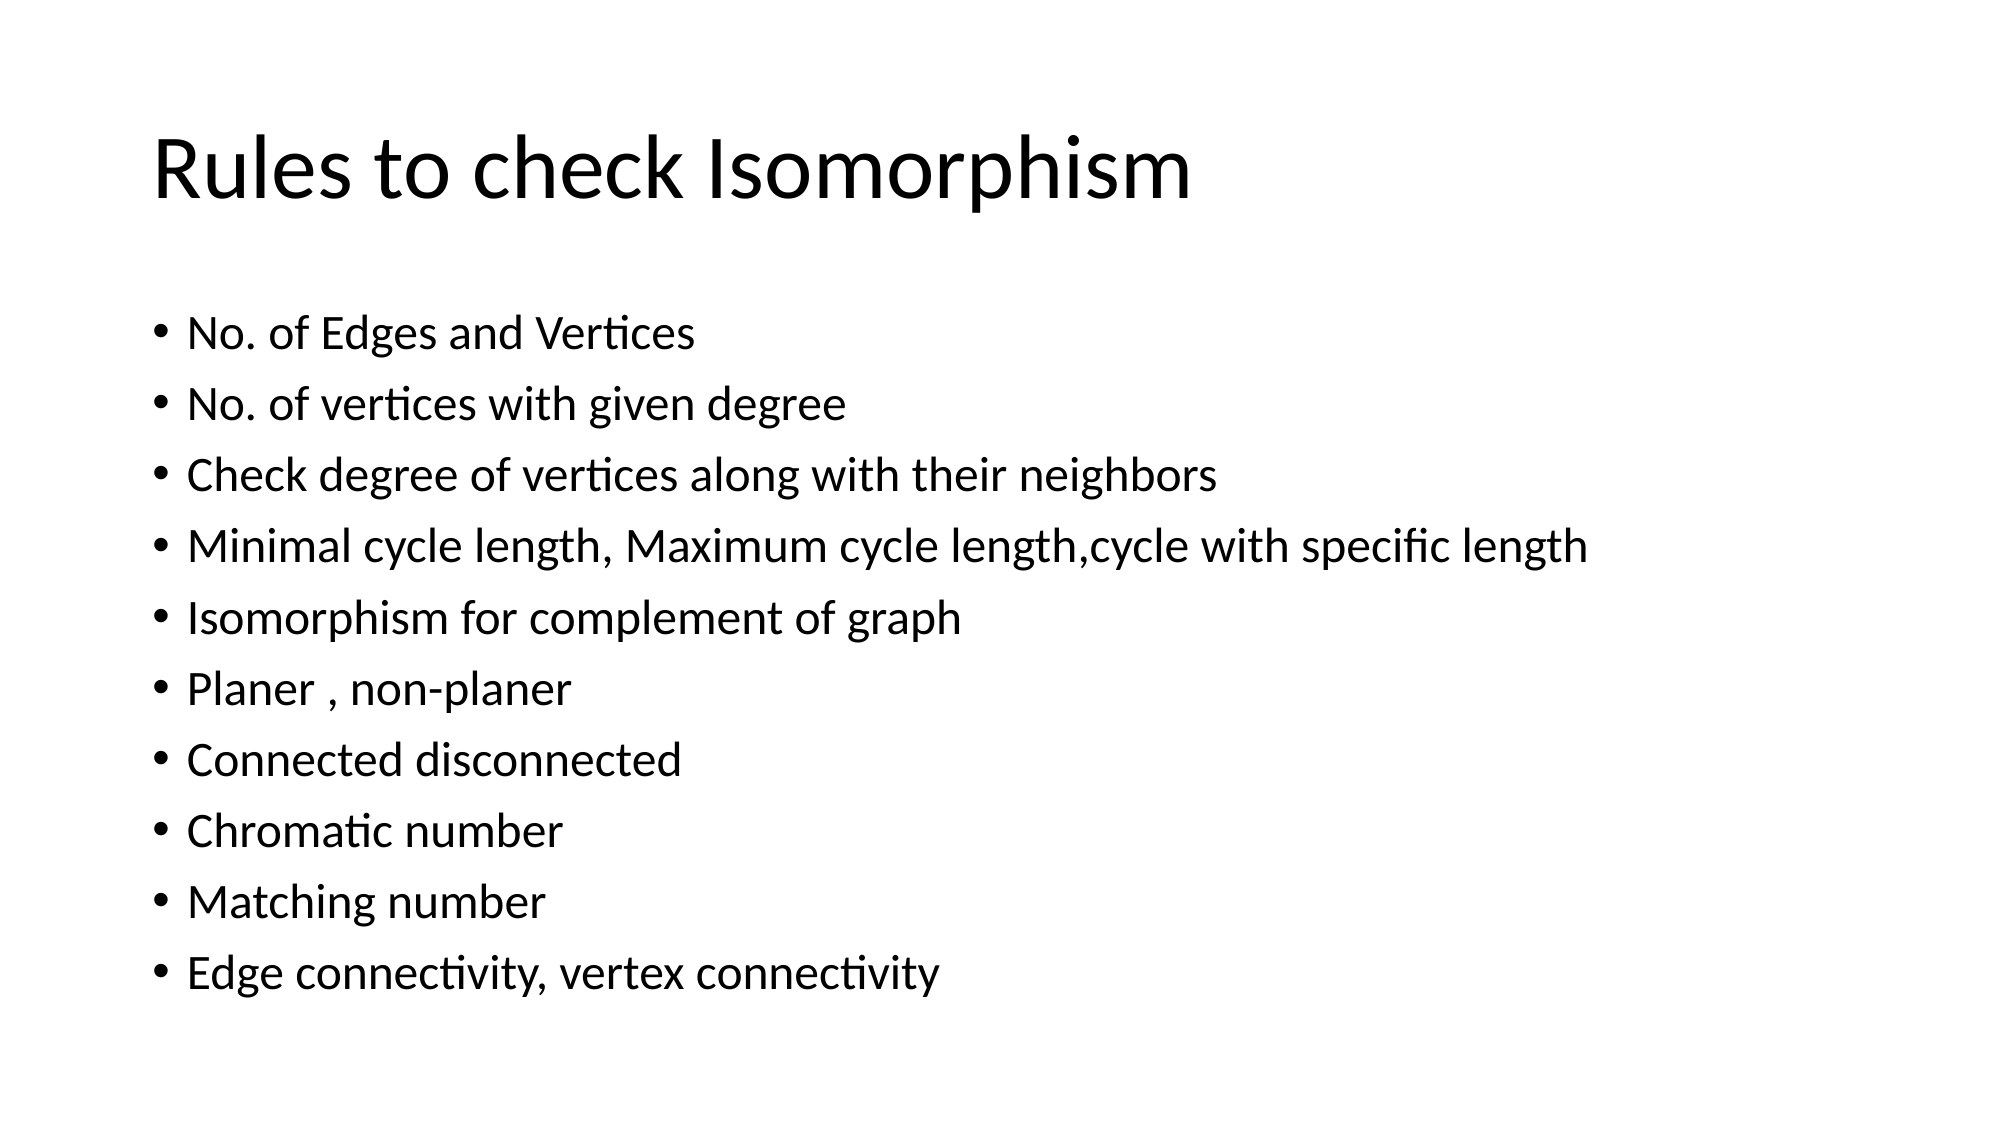

# Rules to check Isomorphism
No. of Edges and Vertices
No. of vertices with given degree
Check degree of vertices along with their neighbors
Minimal cycle length, Maximum cycle length,cycle with specific length
Isomorphism for complement of graph
Planer , non-planer
Connected disconnected
Chromatic number
Matching number
Edge connectivity, vertex connectivity